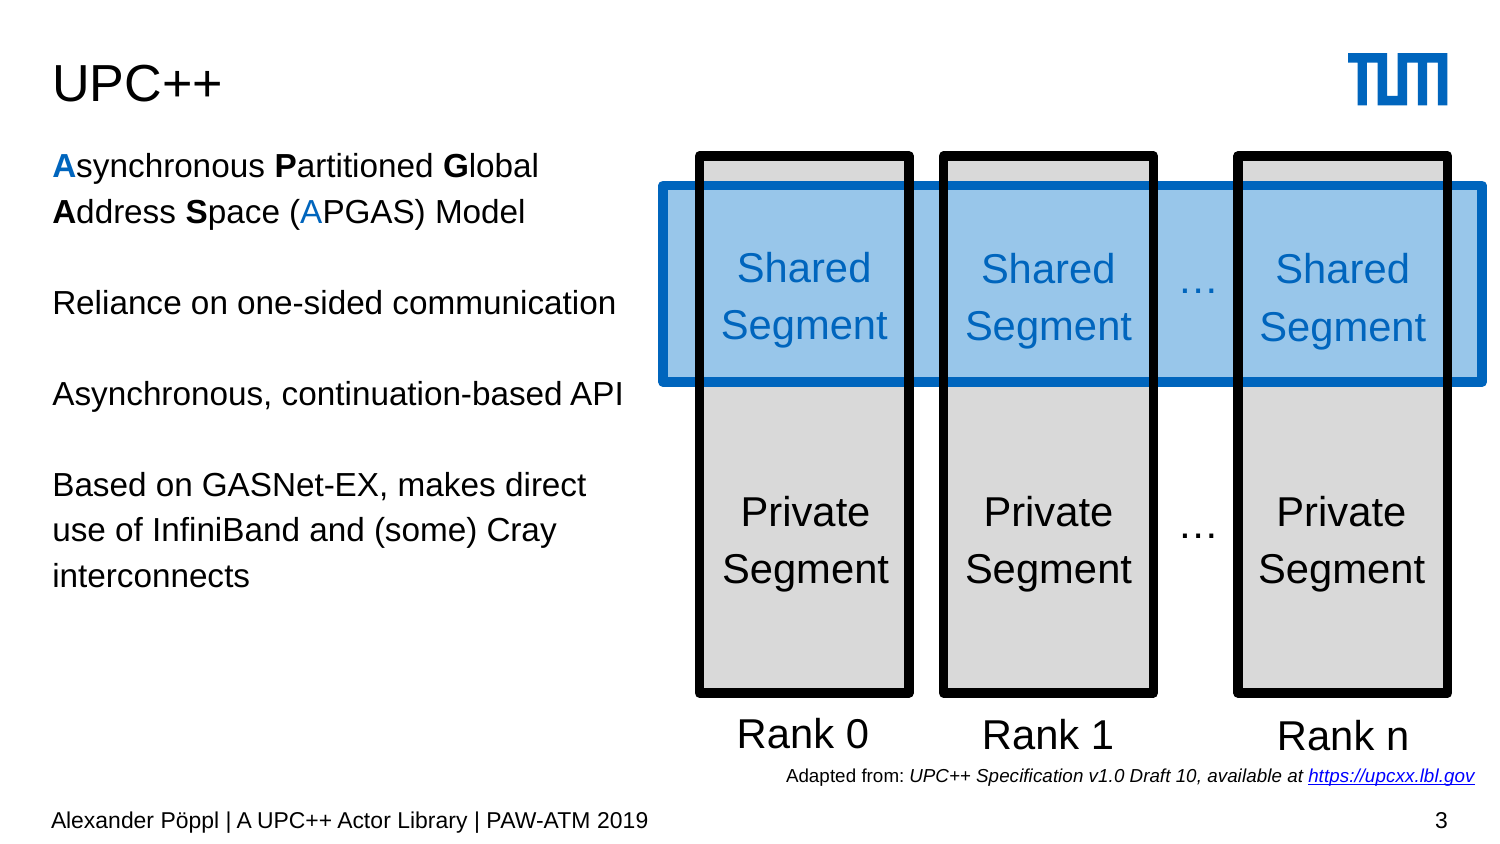

# UPC++
Asynchronous Partitioned Global Address Space (APGAS) Model

Reliance on one-sided communication

Asynchronous, continuation-based API

Based on GASNet-EX, makes direct use of InfiniBand and (some) Cray interconnects

Shared Segment
Shared Segment
Shared Segment
…

Private Segment
Private Segment
Private Segment
…
Rank 0
Rank 1
Rank n
Adapted from: UPC++ Specification v1.0 Draft 10, available at https://upcxx.lbl.gov
Alexander Pöppl | A UPC++ Actor Library | PAW-ATM 2019
3